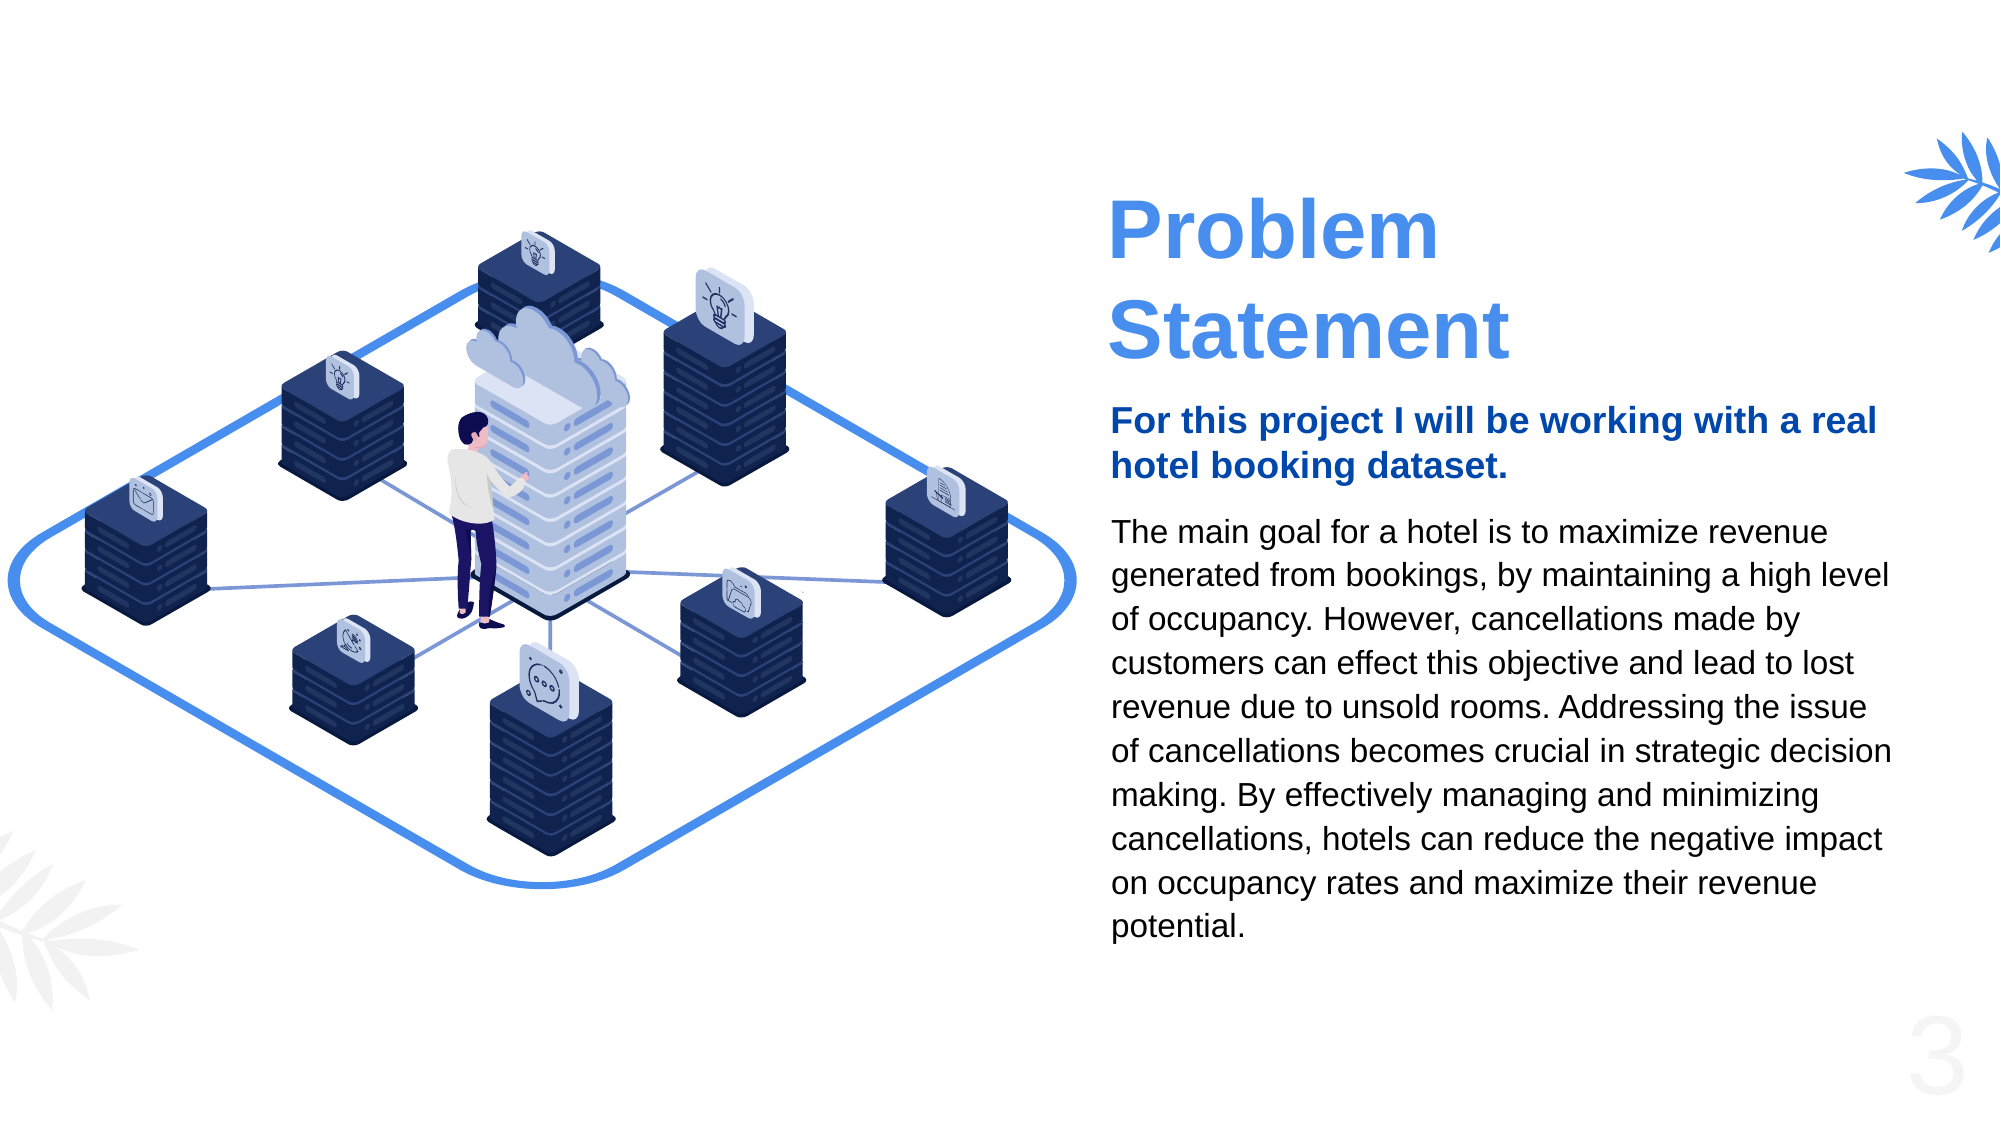

Problem Statement
For this project I will be working with a real hotel booking dataset.
The main goal for a hotel is to maximize revenue generated from bookings, by maintaining a high level of occupancy. However, cancellations made by customers can effect this objective and lead to lost revenue due to unsold rooms. Addressing the issue of cancellations becomes crucial in strategic decision making. By effectively managing and minimizing cancellations, hotels can reduce the negative impact on occupancy rates and maximize their revenue potential.

3